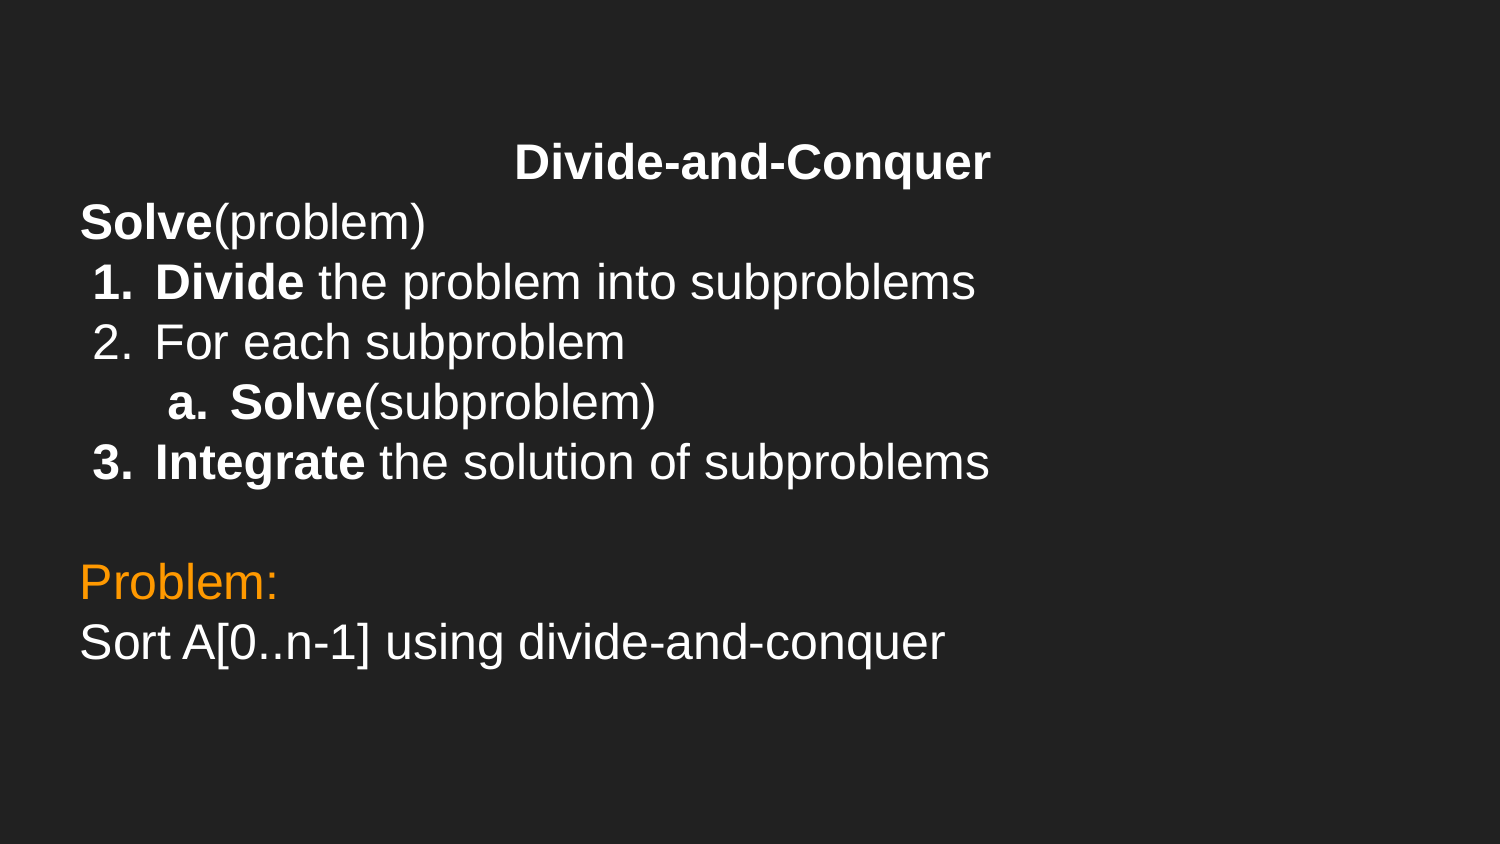

# Divide-and-Conquer
Solve(problem)
Divide the problem into subproblems
For each subproblem
Solve(subproblem)
Integrate the solution of subproblems

Problem:
Sort A[0..n-1] using divide-and-conquer